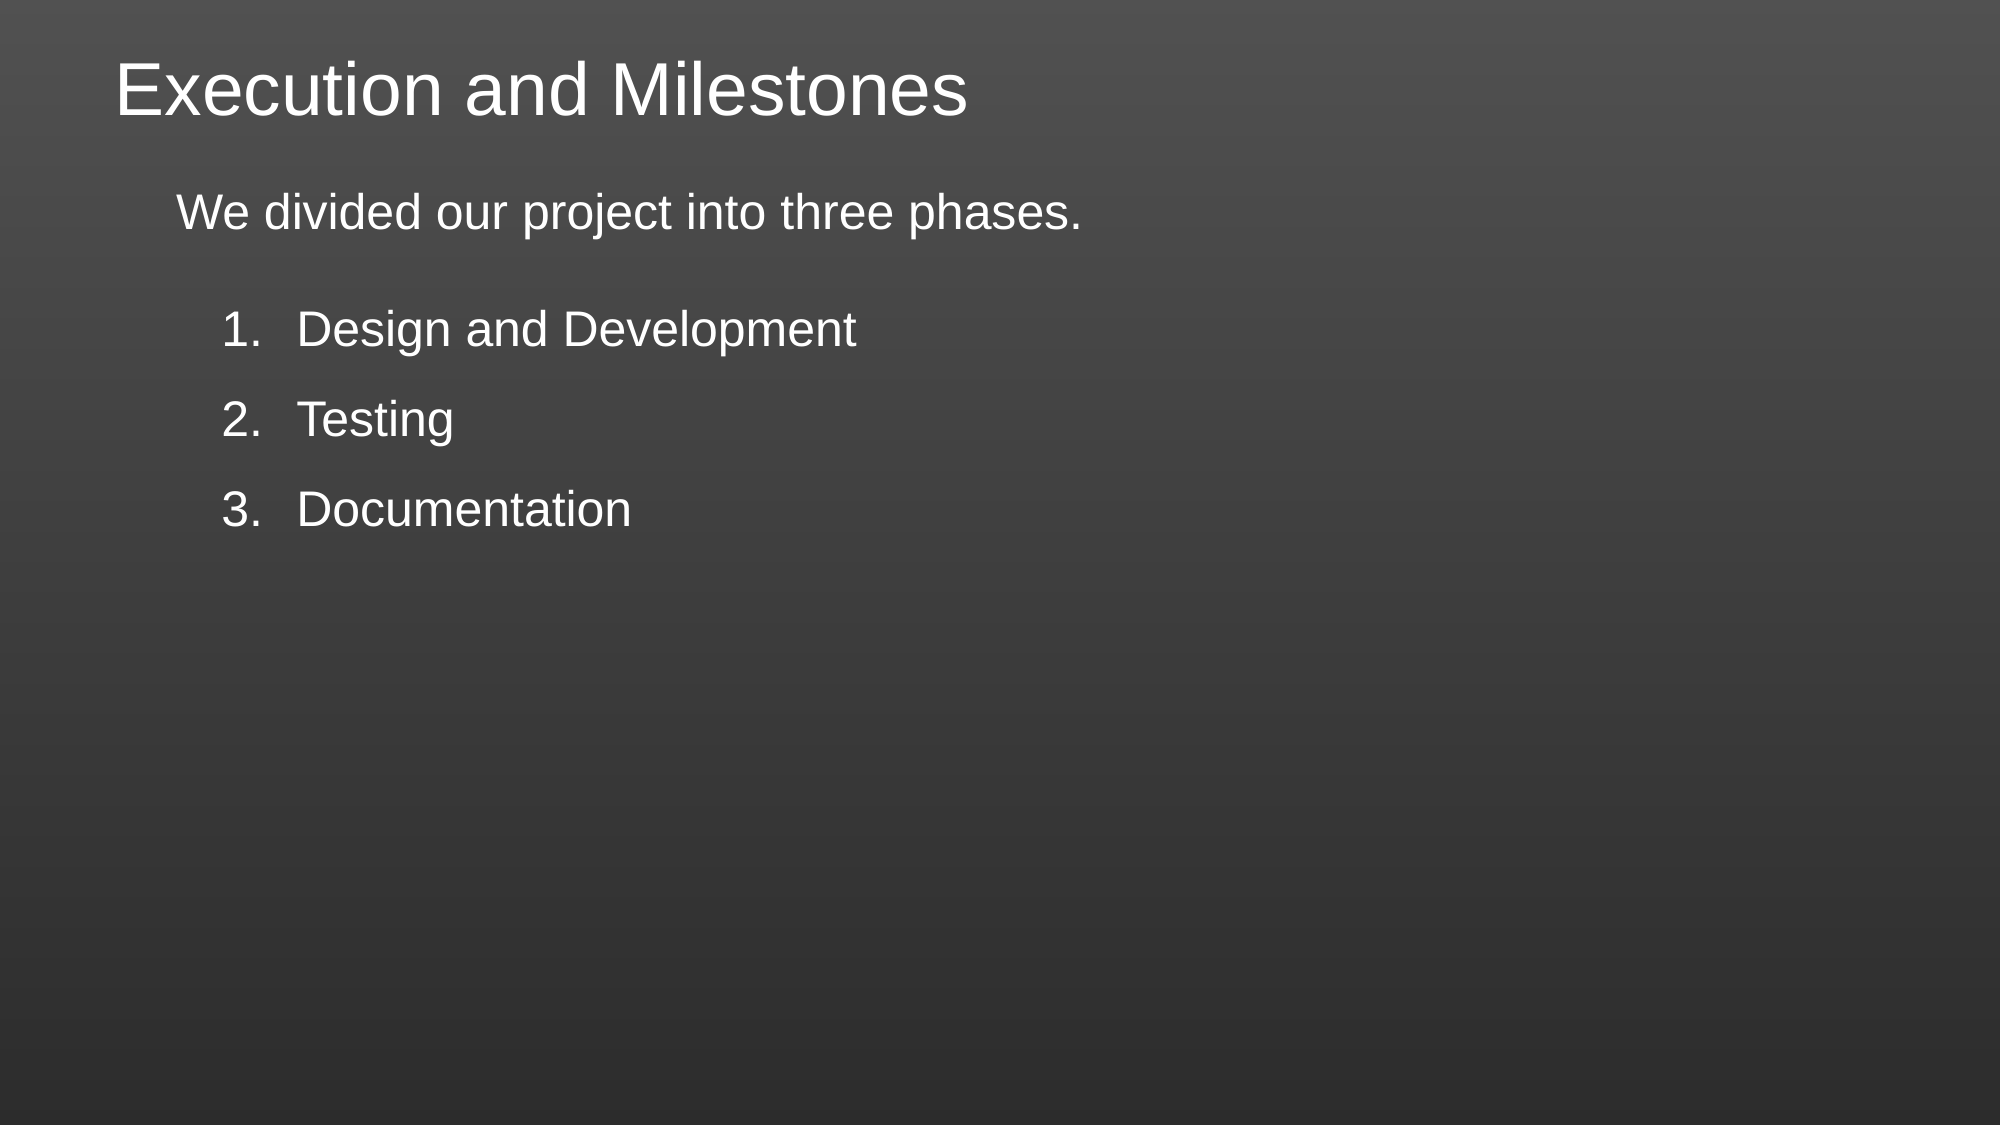

# Execution and Milestones
We divided our project into three phases.

Design and Development
Testing
Documentation